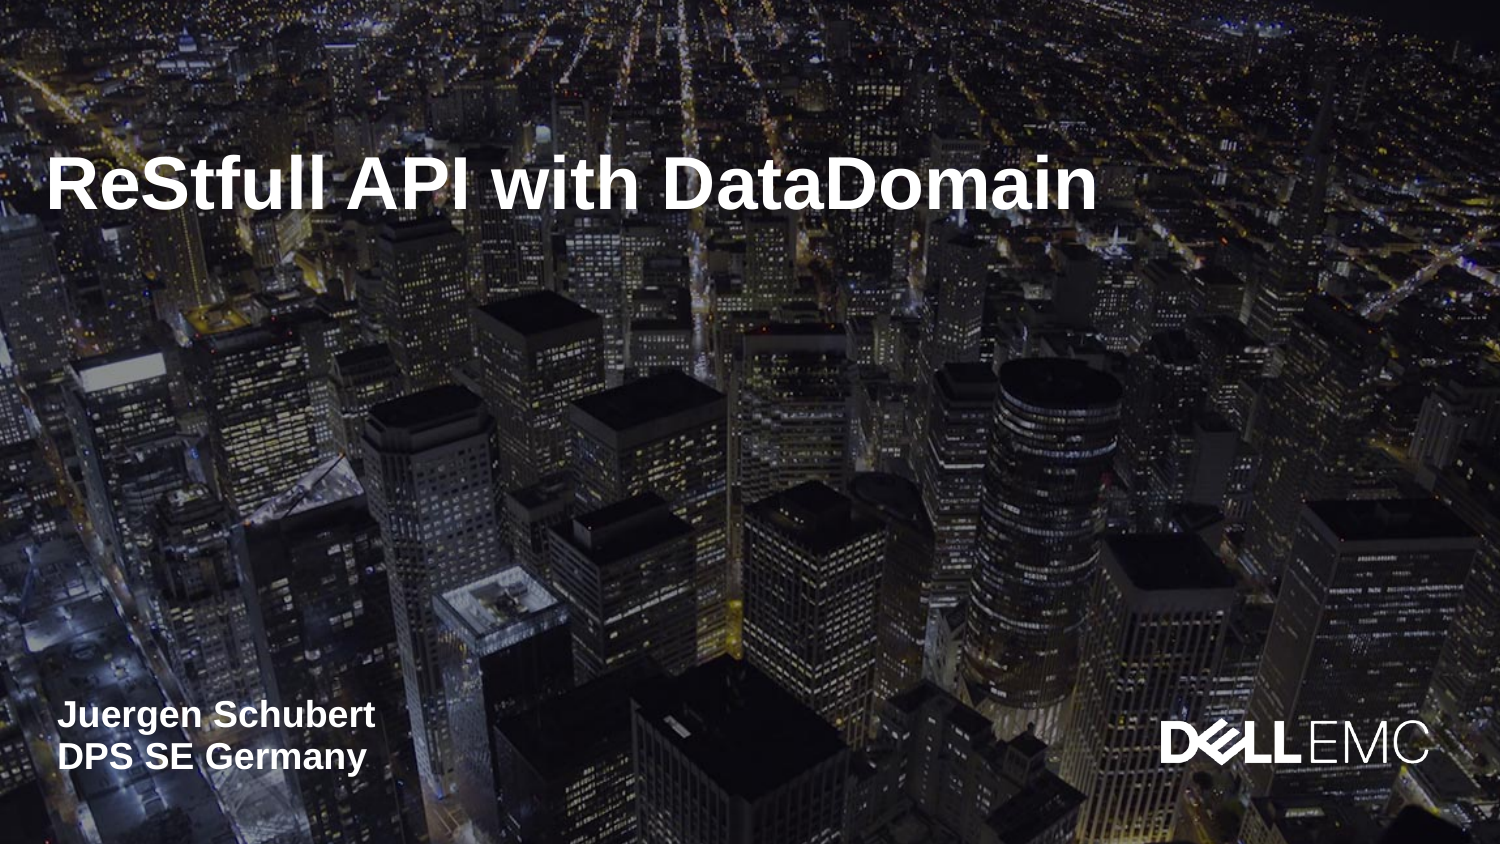

# ReStfull API with DataDomain
Juergen Schubert
DPS SE Germany